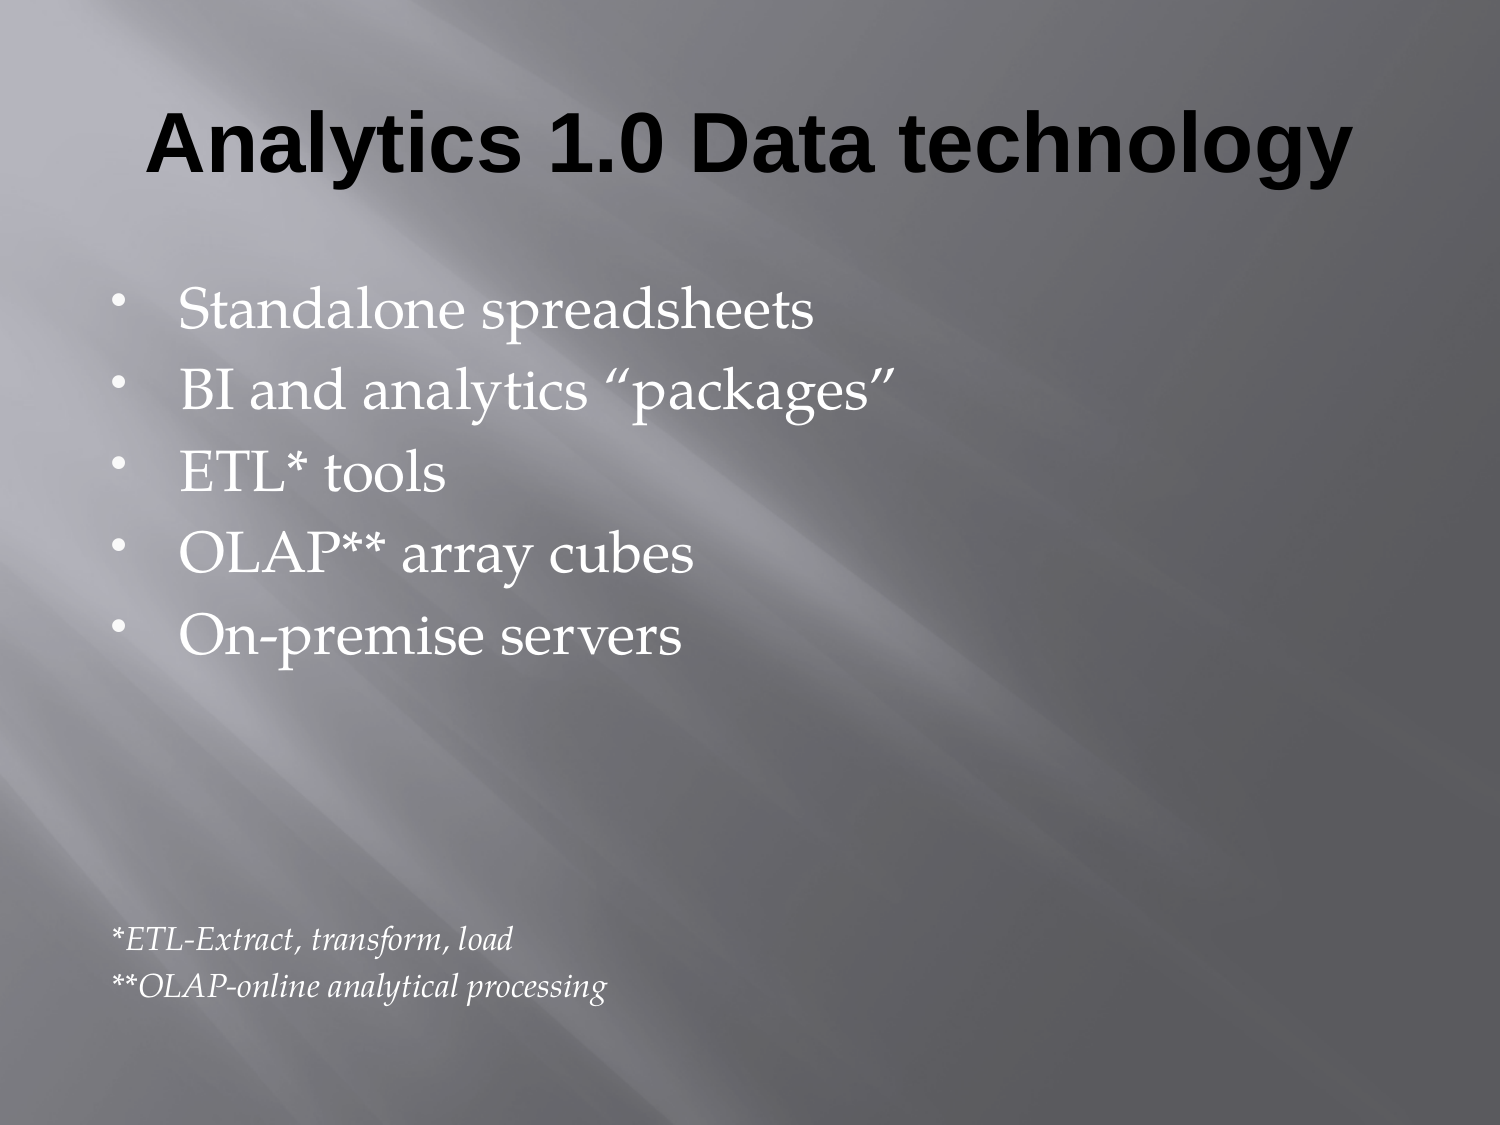

# Analytics 1.0 Data technology
Standalone spreadsheets
BI and analytics “packages”
ETL* tools
OLAP** array cubes
On-premise servers

*ETL-Extract, transform, load
**OLAP-online analytical processing